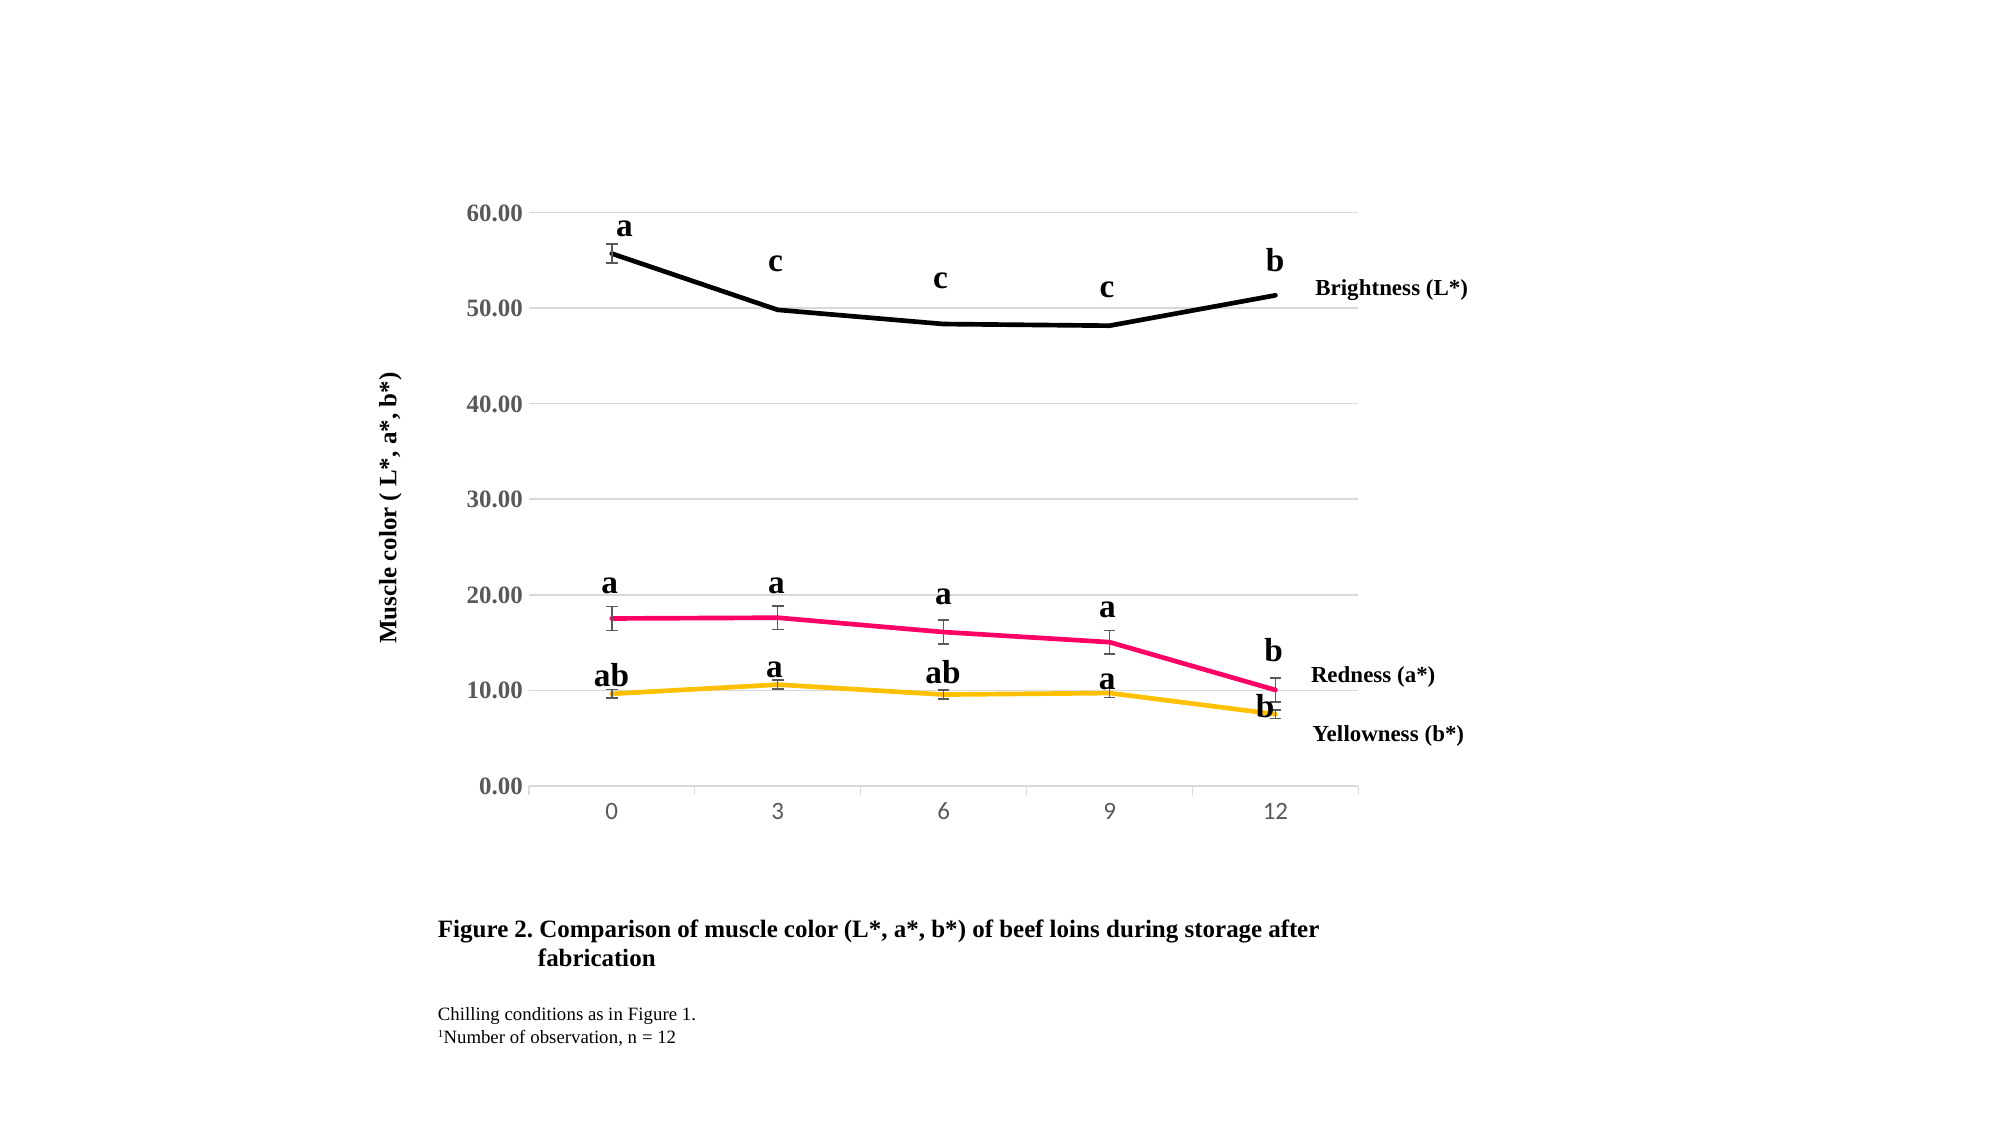

### Chart

| Category | L* | a* | b* |
|---|---|---|---|
| 0 | 55.7096 | 17.5171 | 9.6358 |
| 3 | 49.8178 | 17.6001 | 10.5946 |
| 6 | 48.3364 | 16.0936 | 9.5575 |
| 9 | 48.1631 | 15.0386 | 9.7136 |
| 12 | 51.34 | 10.0306 | 7.5033 |
 Muscle color ( L*, a*, b*)
a
b
c
c
c
Brightness (L*)
a
a
a
a
b
a
ab
ab
a
Redness (a*)
b
Yellowness (b*)
Figure 2. Comparison of muscle color (L*, a*, b*) of beef loins during storage after
                fabrication

Chilling conditions as in Figure 1.
1Number of observation, n = 12